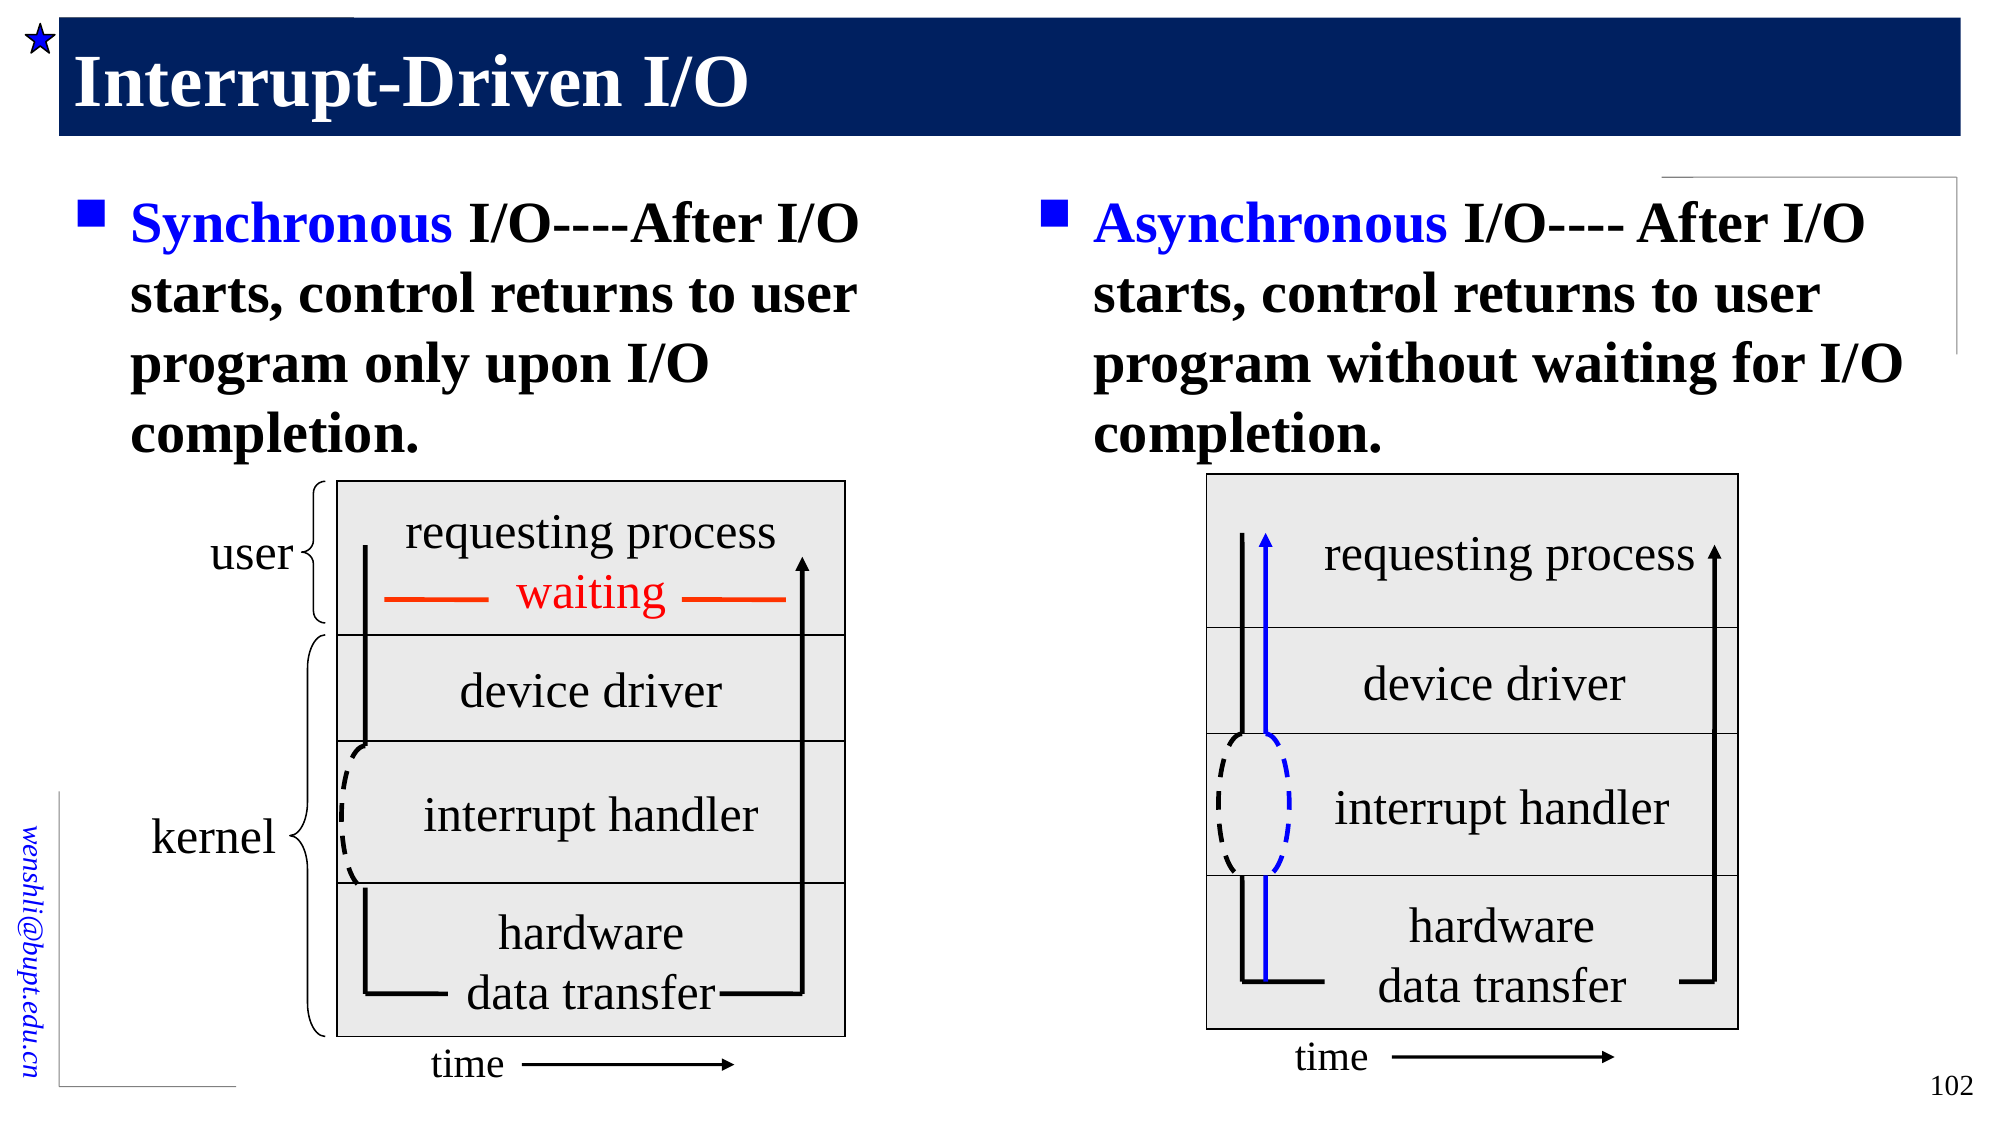

# Interrupt-Driven I/O
Asynchronous I/O---- After I/O starts, control returns to user program without waiting for I/O completion.

Synchronous I/O----After I/O starts, control returns to user program only upon I/O completion.
requesting process
device driver
interrupt handler
hardware
data transfer
time

user
requesting process
waiting

device driver
interrupt handler
hardware
data transfer

kernel
time

102